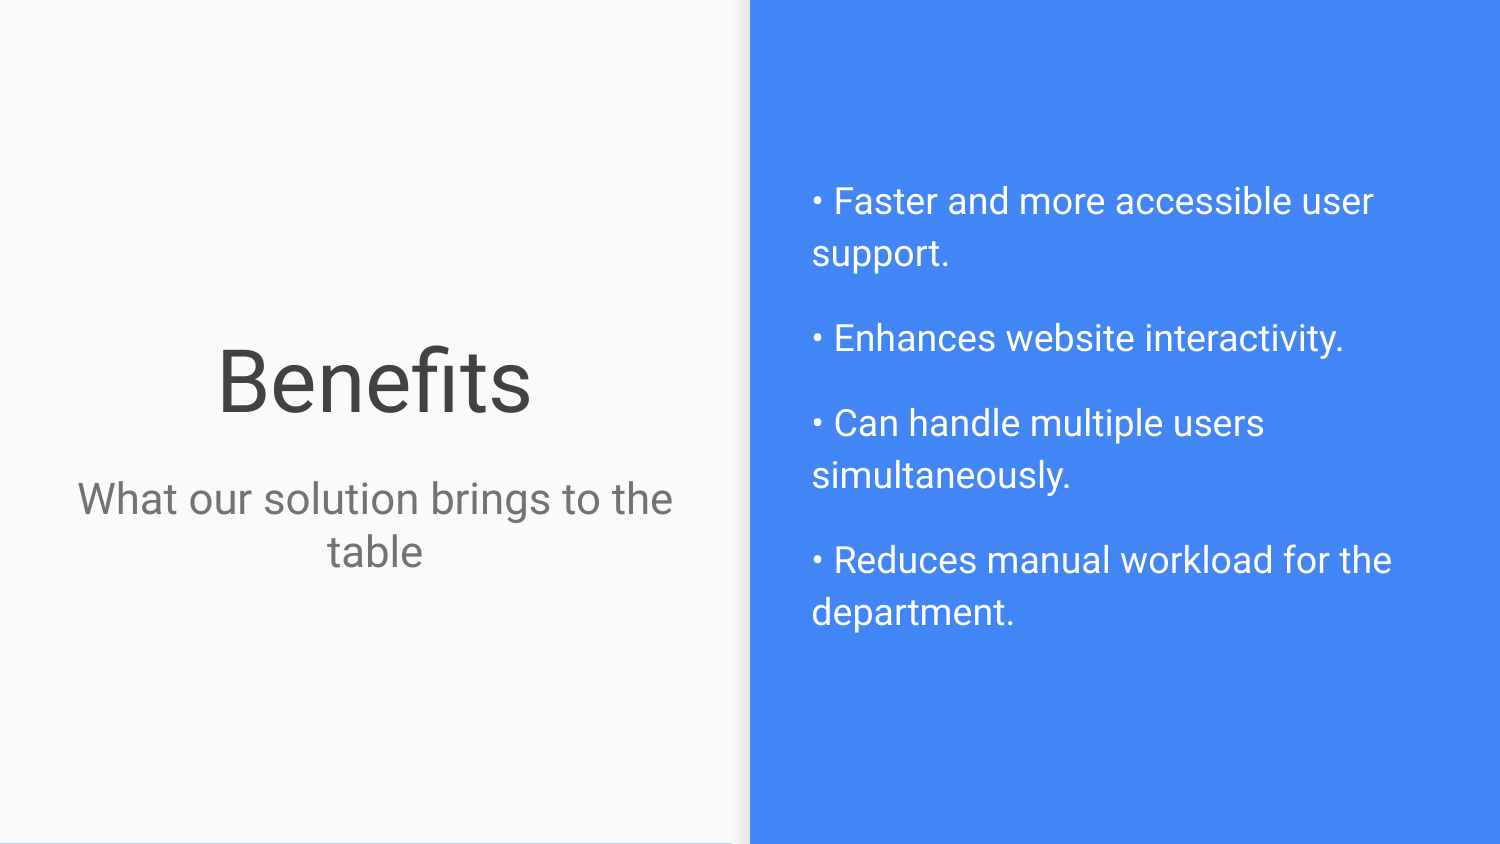

• Faster and more accessible user support.
• Enhances website interactivity.
• Can handle multiple users simultaneously.
• Reduces manual workload for the department.

# Benefits
What our solution brings to the table